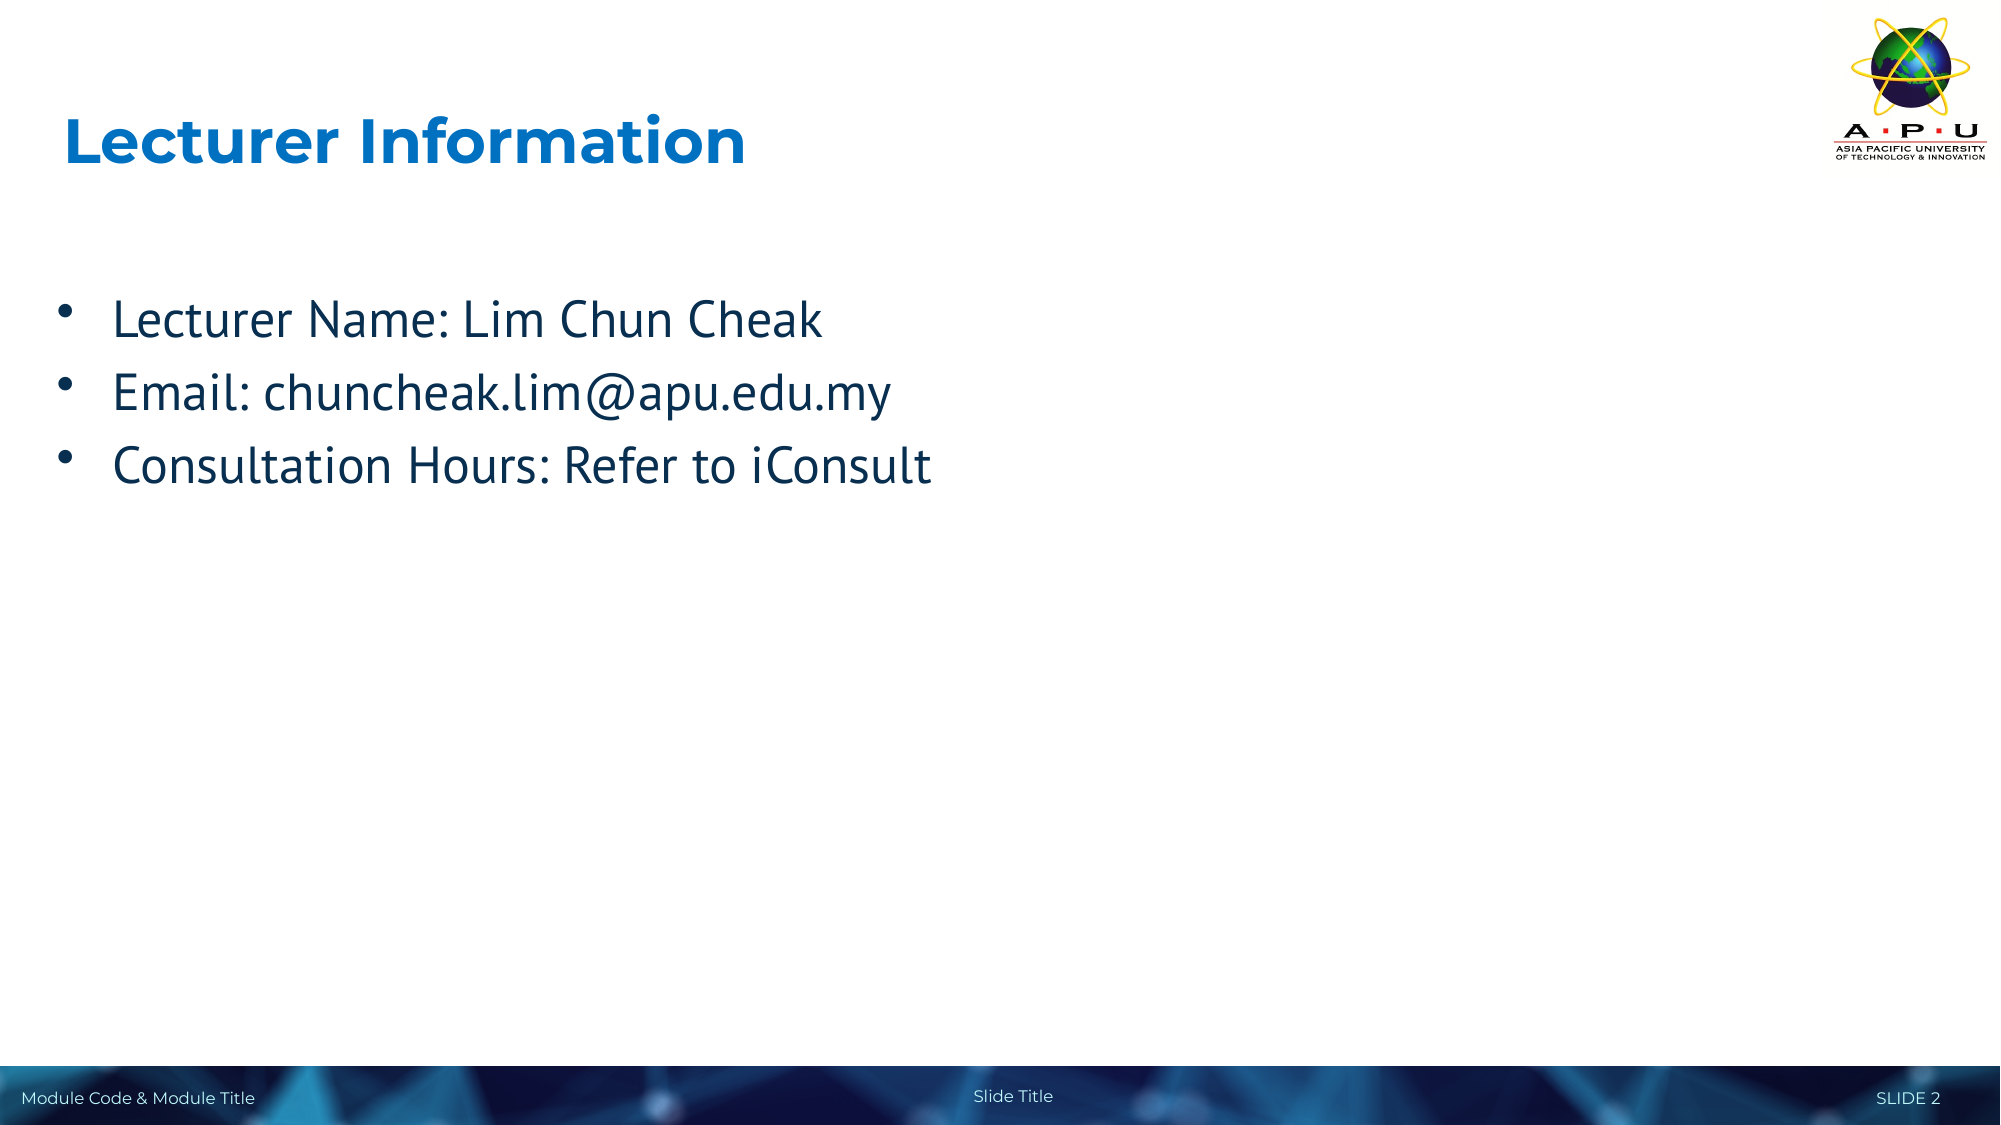

# Lecturer Information
Lecturer Name: Lim Chun Cheak
Email: chuncheak.lim@apu.edu.my
Consultation Hours: Refer to iConsult